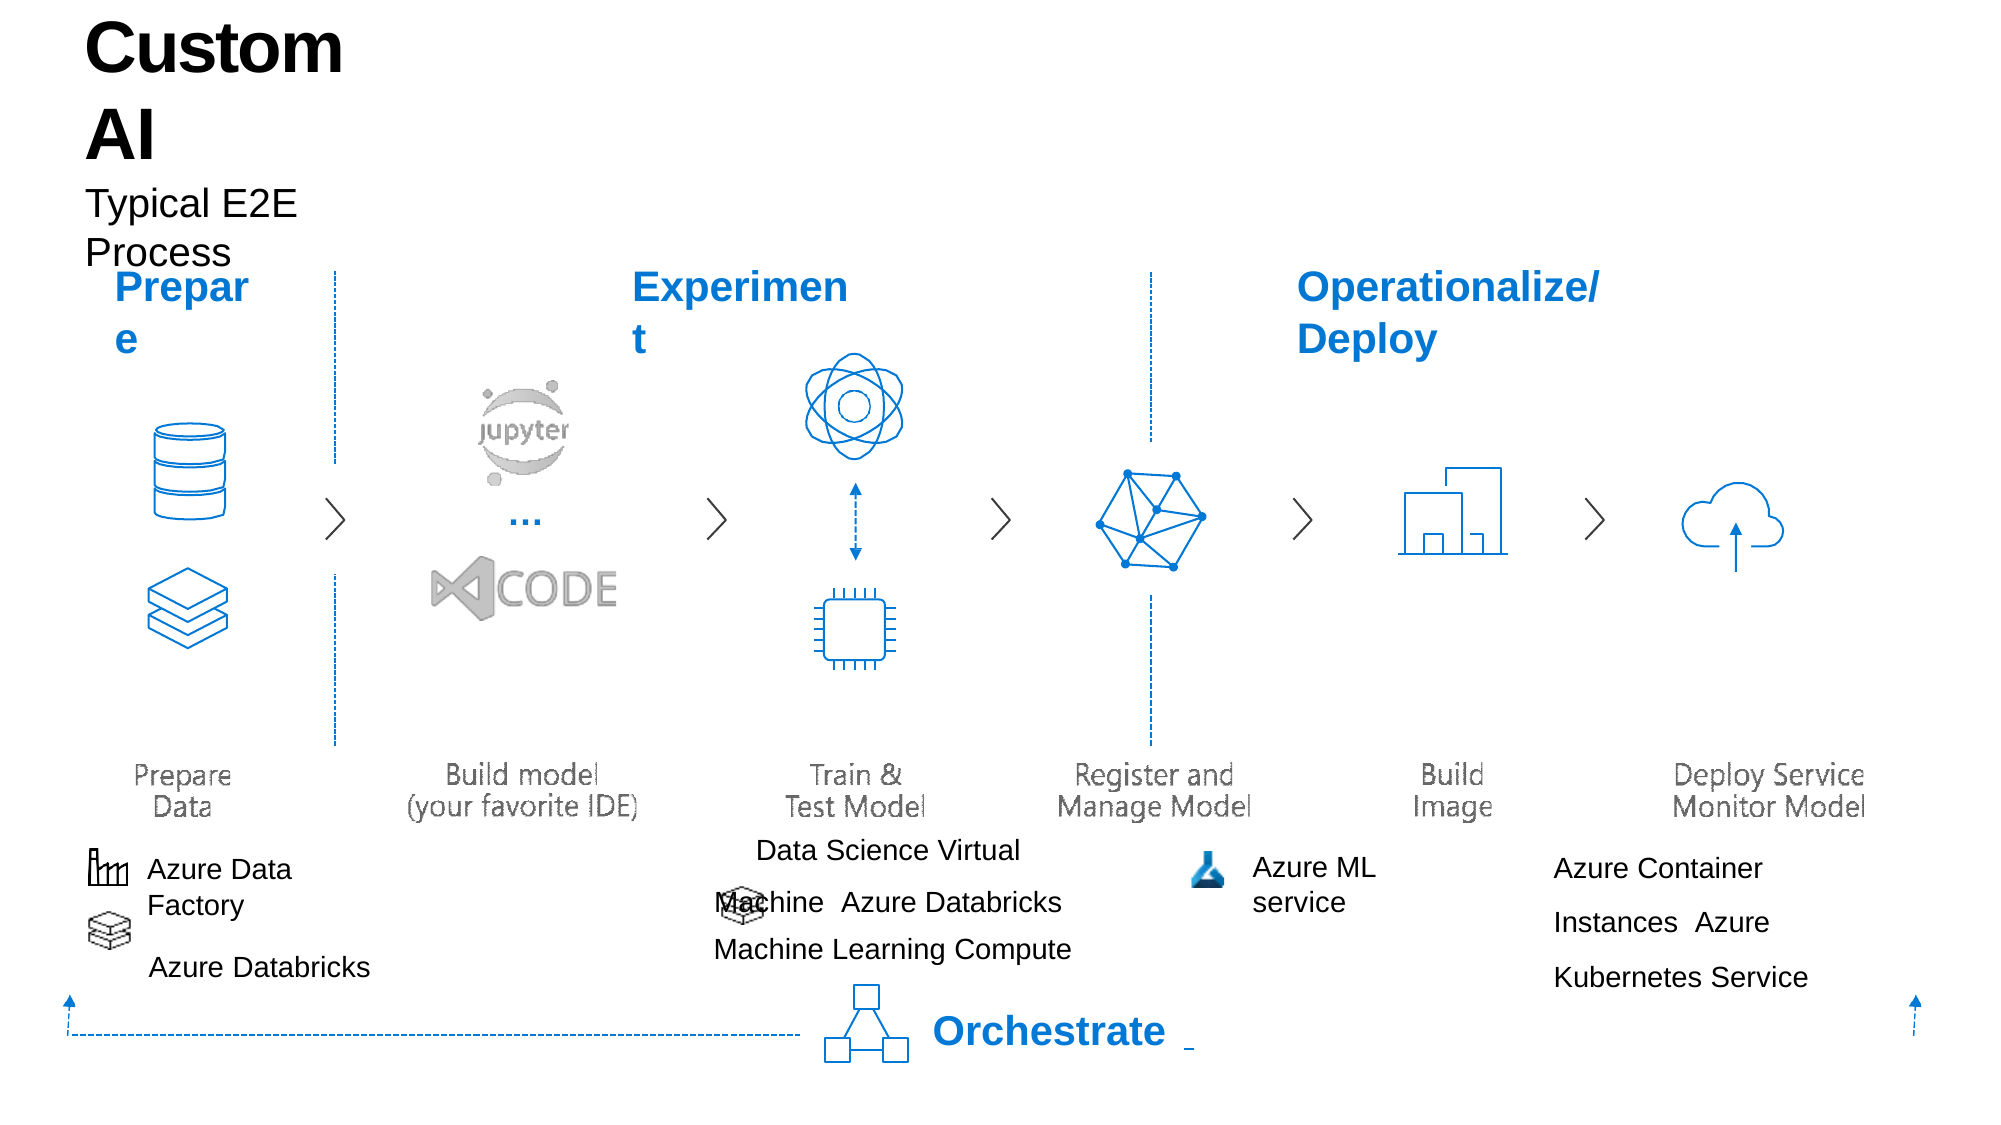

# Custom AI
Typical E2E Process
Prepare
Experiment
Operationalize/Deploy

…

Data Science Virtual Machine  Azure Databricks
Machine Learning Compute
Azure Container Instances  Azure Kubernetes Service
Azure ML service

Azure Data Factory
Azure Databricks

Orchestrate